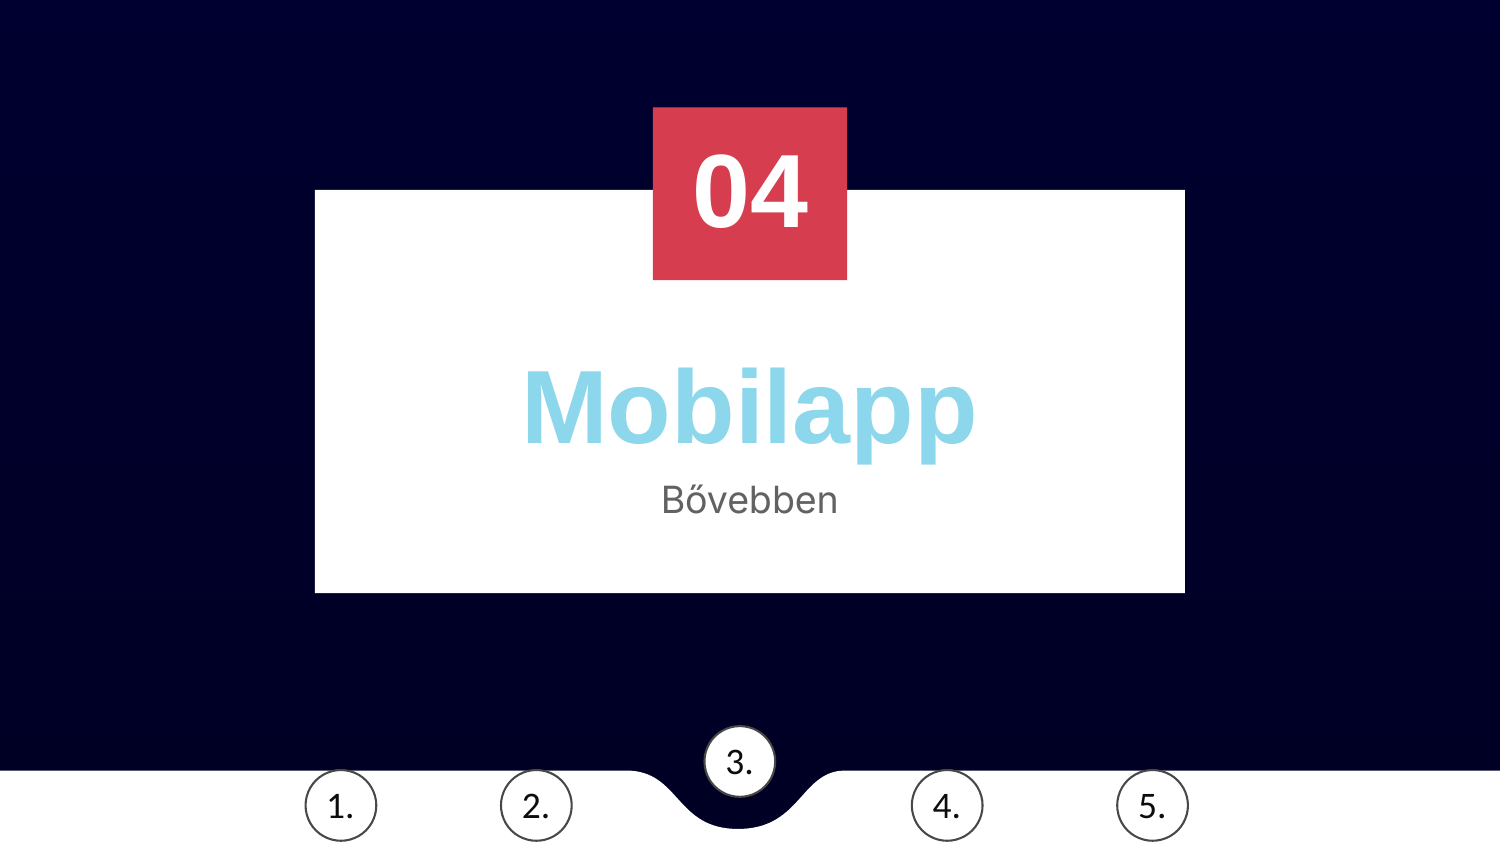

04

# Mobilapp
Bővebben

3.

a

2.
4.
5.